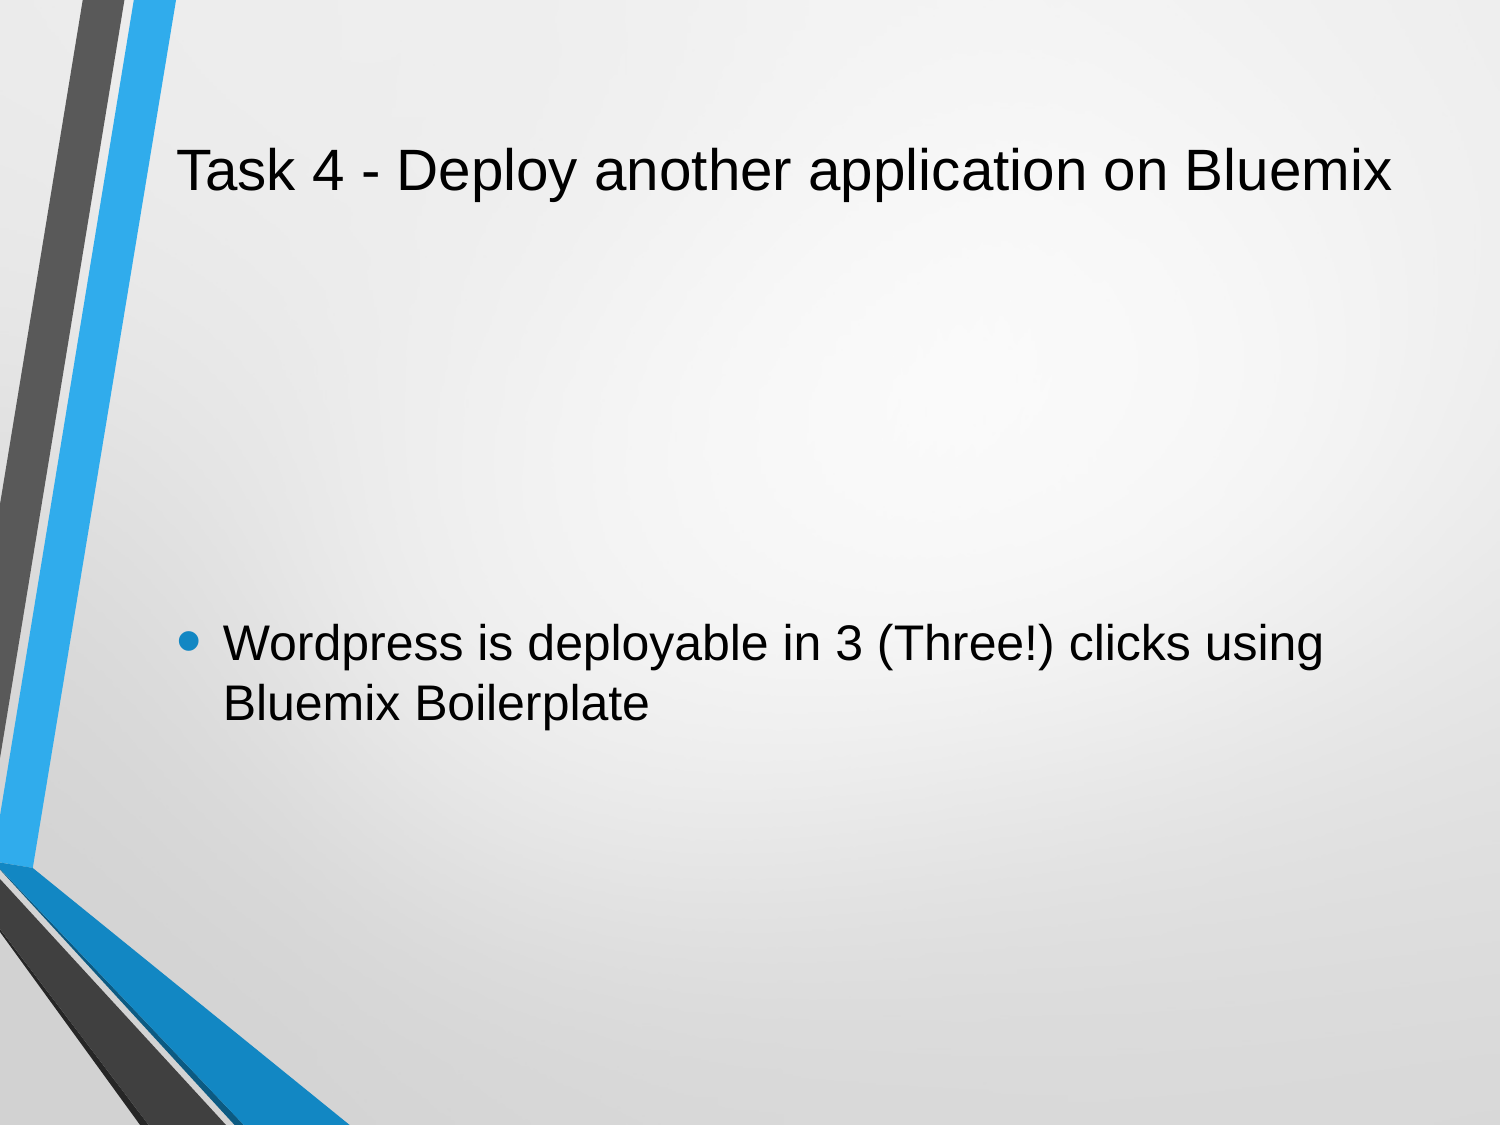

# Task 4 - Deploy another application on Bluemix

Wordpress is deployable in 3 (Three!) clicks using Bluemix Boilerplate